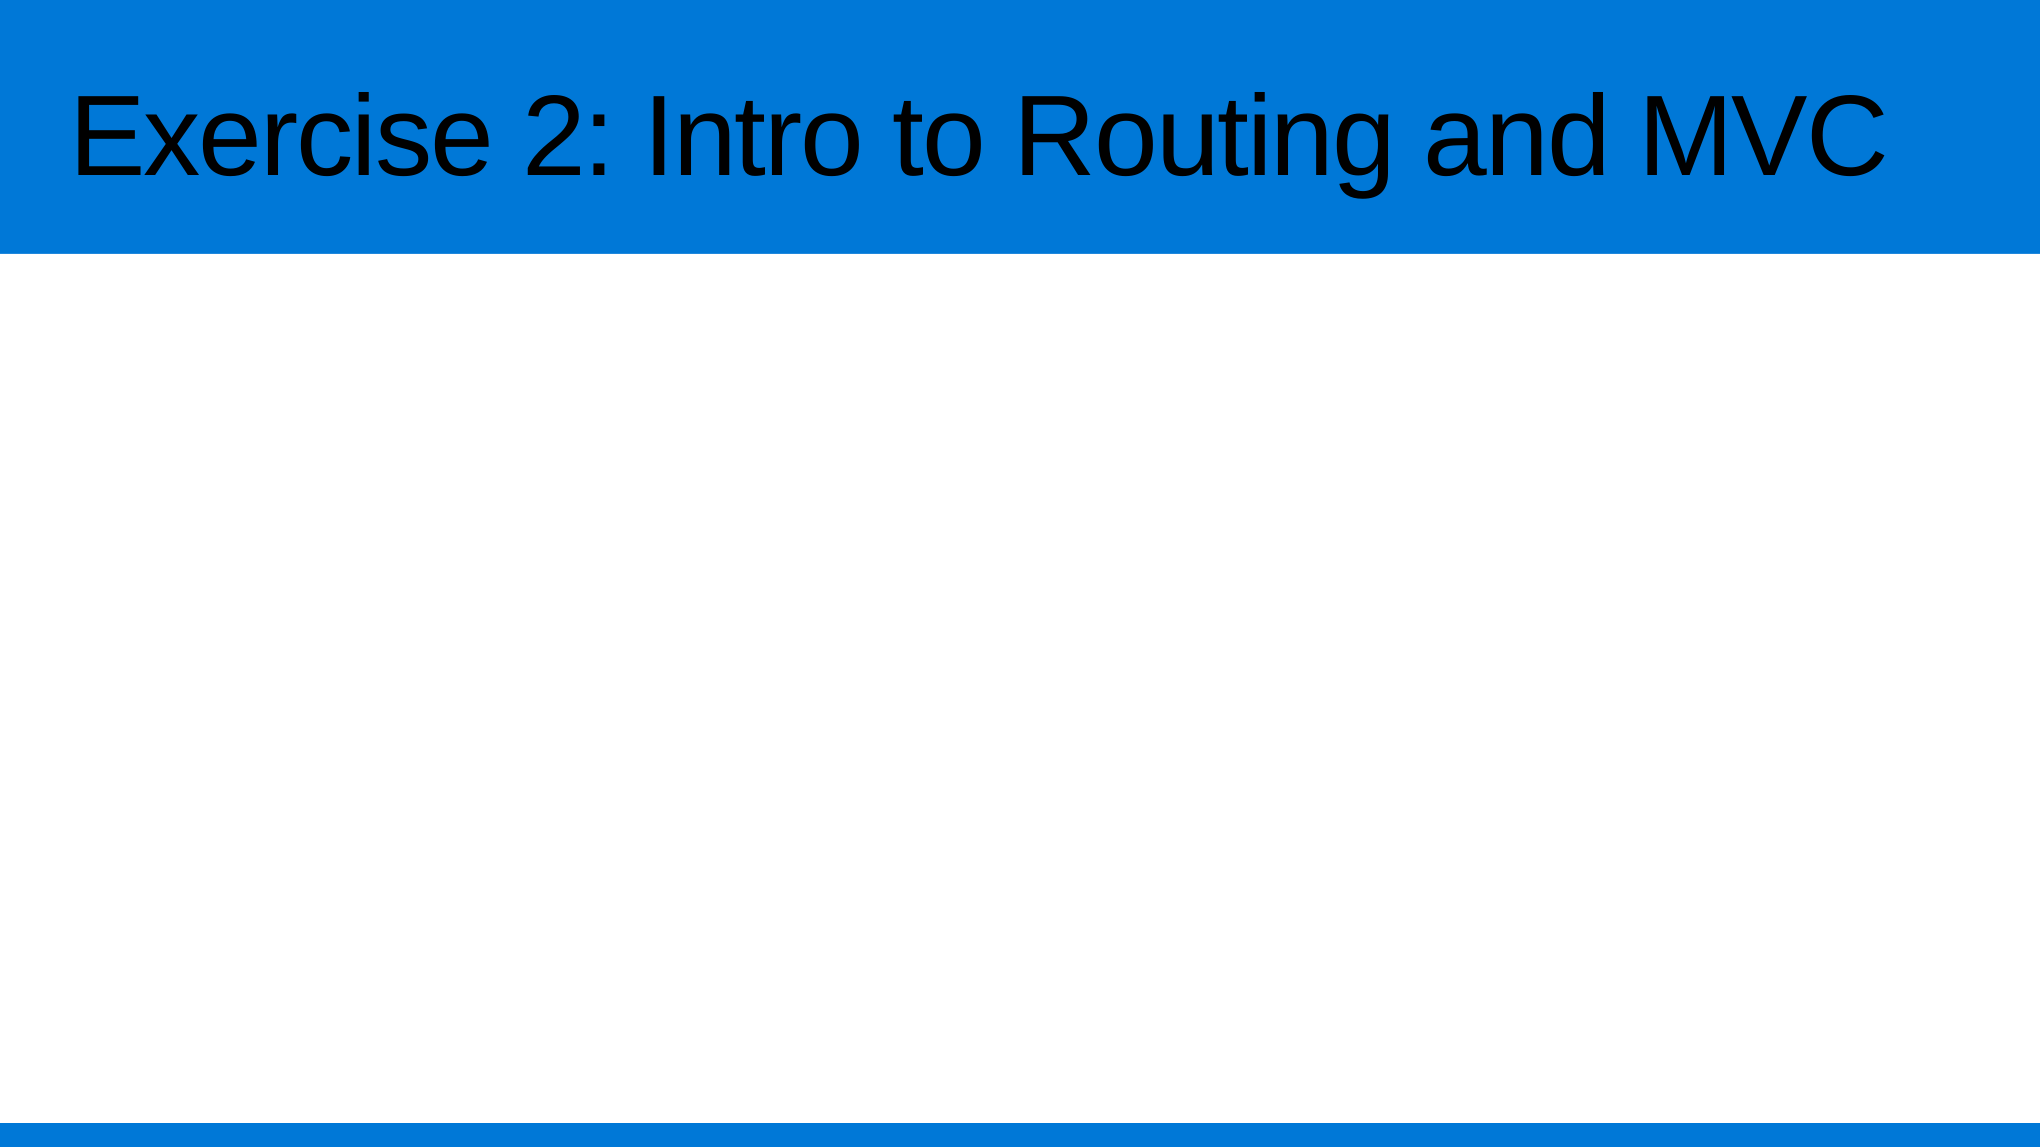

# Exercise 2: Intro to Routing and MVC